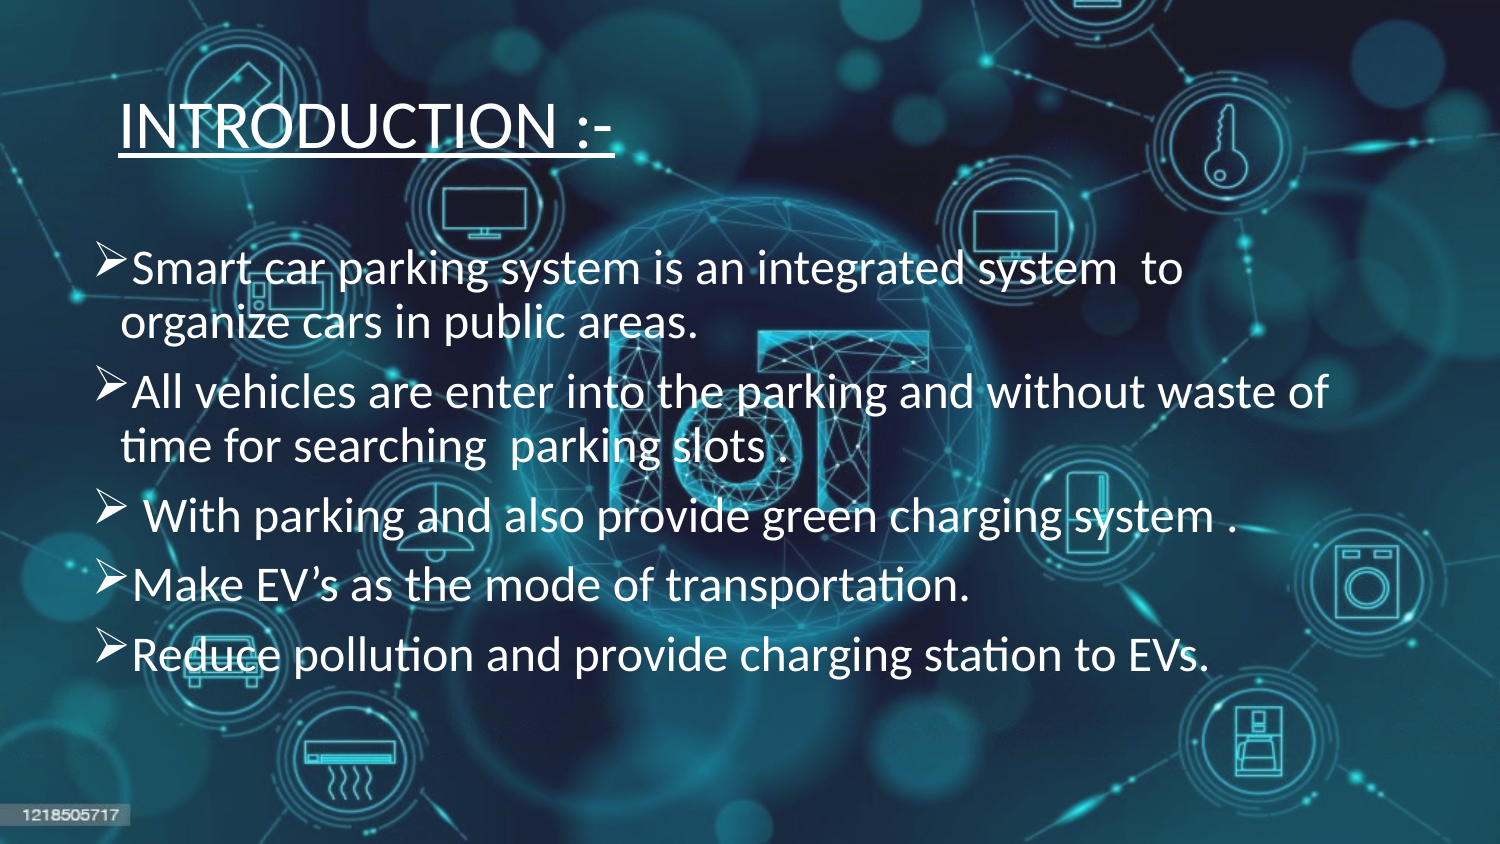

# INTRODUCTION :-
Smart car parking system is an integrated system  to organize cars in public areas.
All vehicles are enter into the parking and without waste of time for searching  parking slots .
 With parking and also provide green charging system .
Make EV’s as the mode of transportation.
Reduce pollution and provide charging station to EVs.